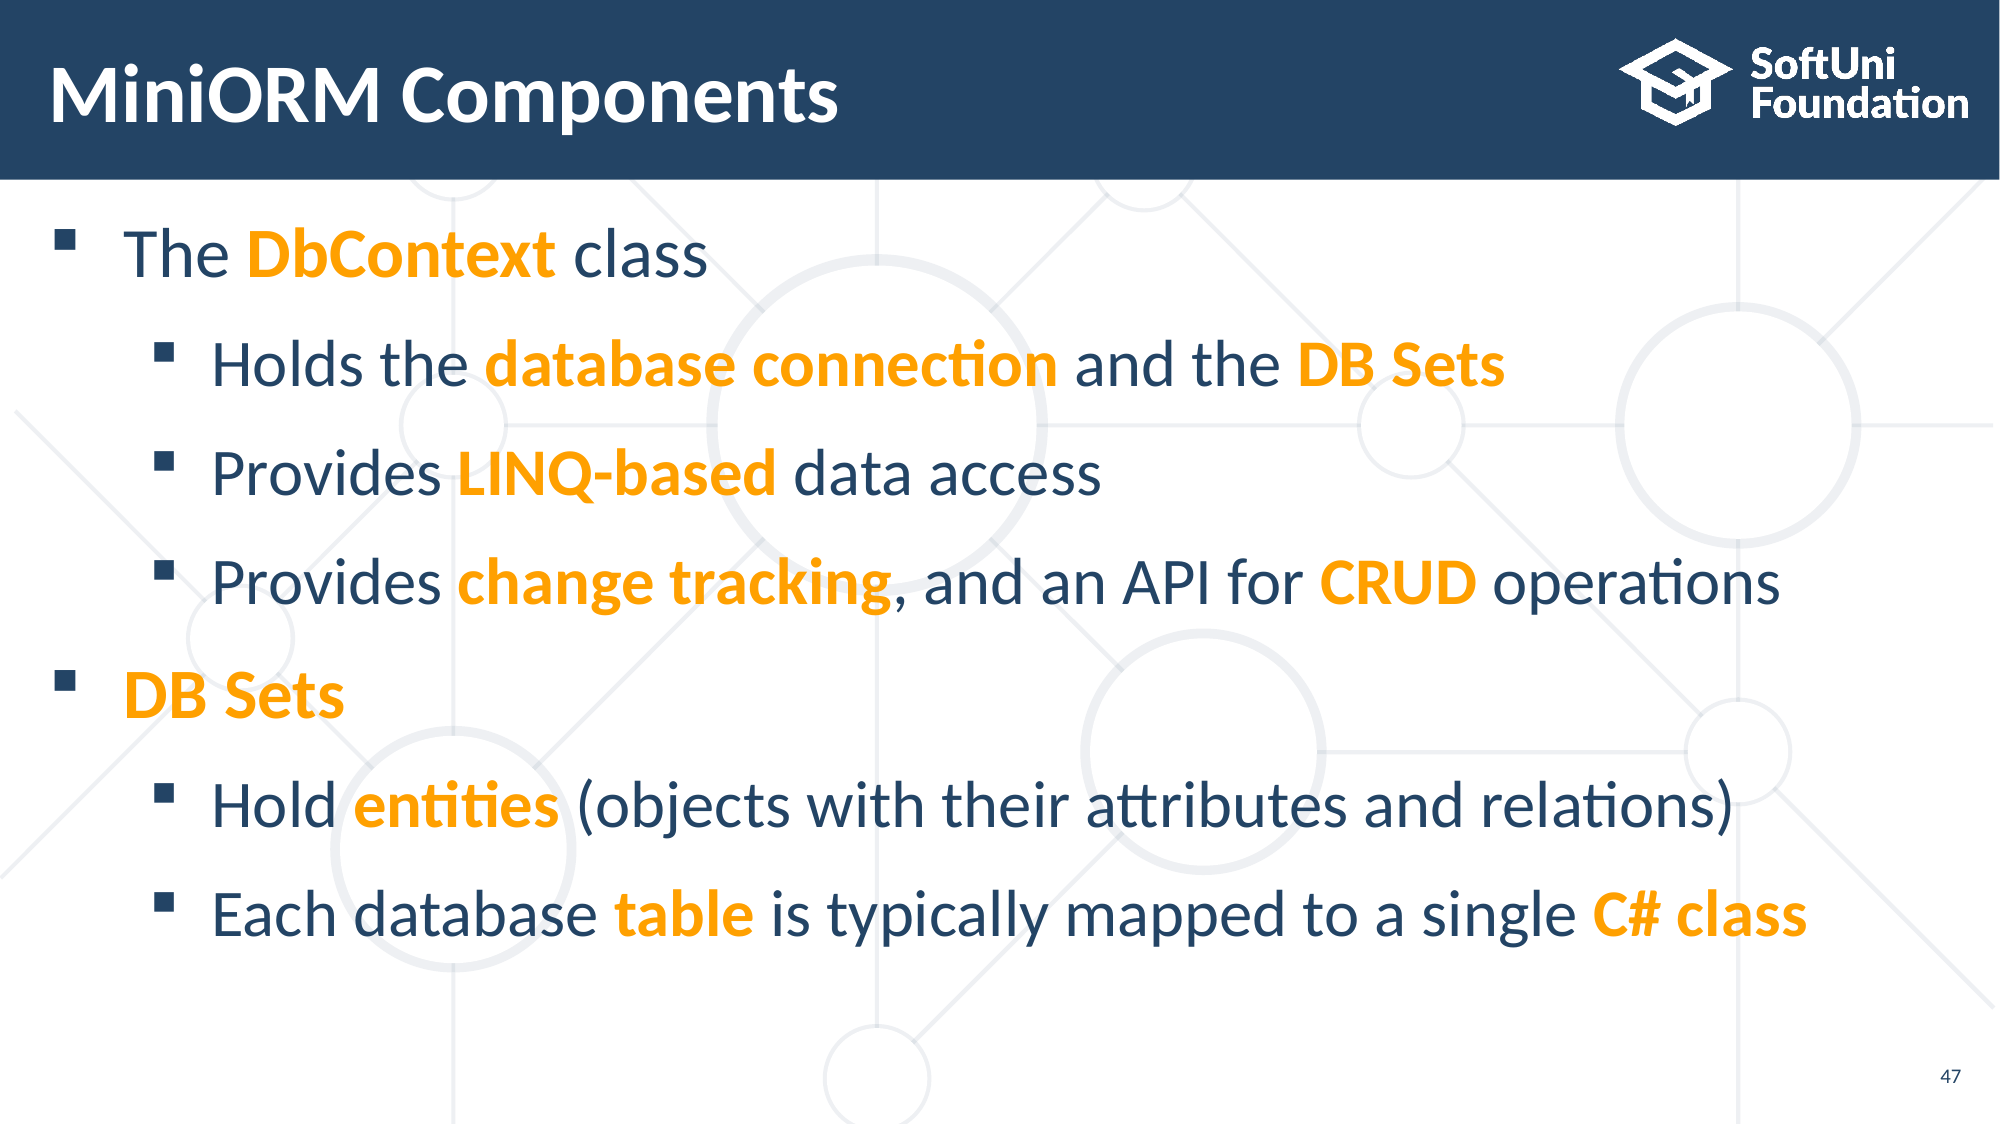

# MiniORM Components
The DbContext class
Holds the database connection and the DB Sets
Provides LINQ-based data access
Provides change tracking, and an API for CRUD operations
DB Sets
Hold entities (objects with their attributes and relations)
Each database table is typically mapped to a single C# class
47